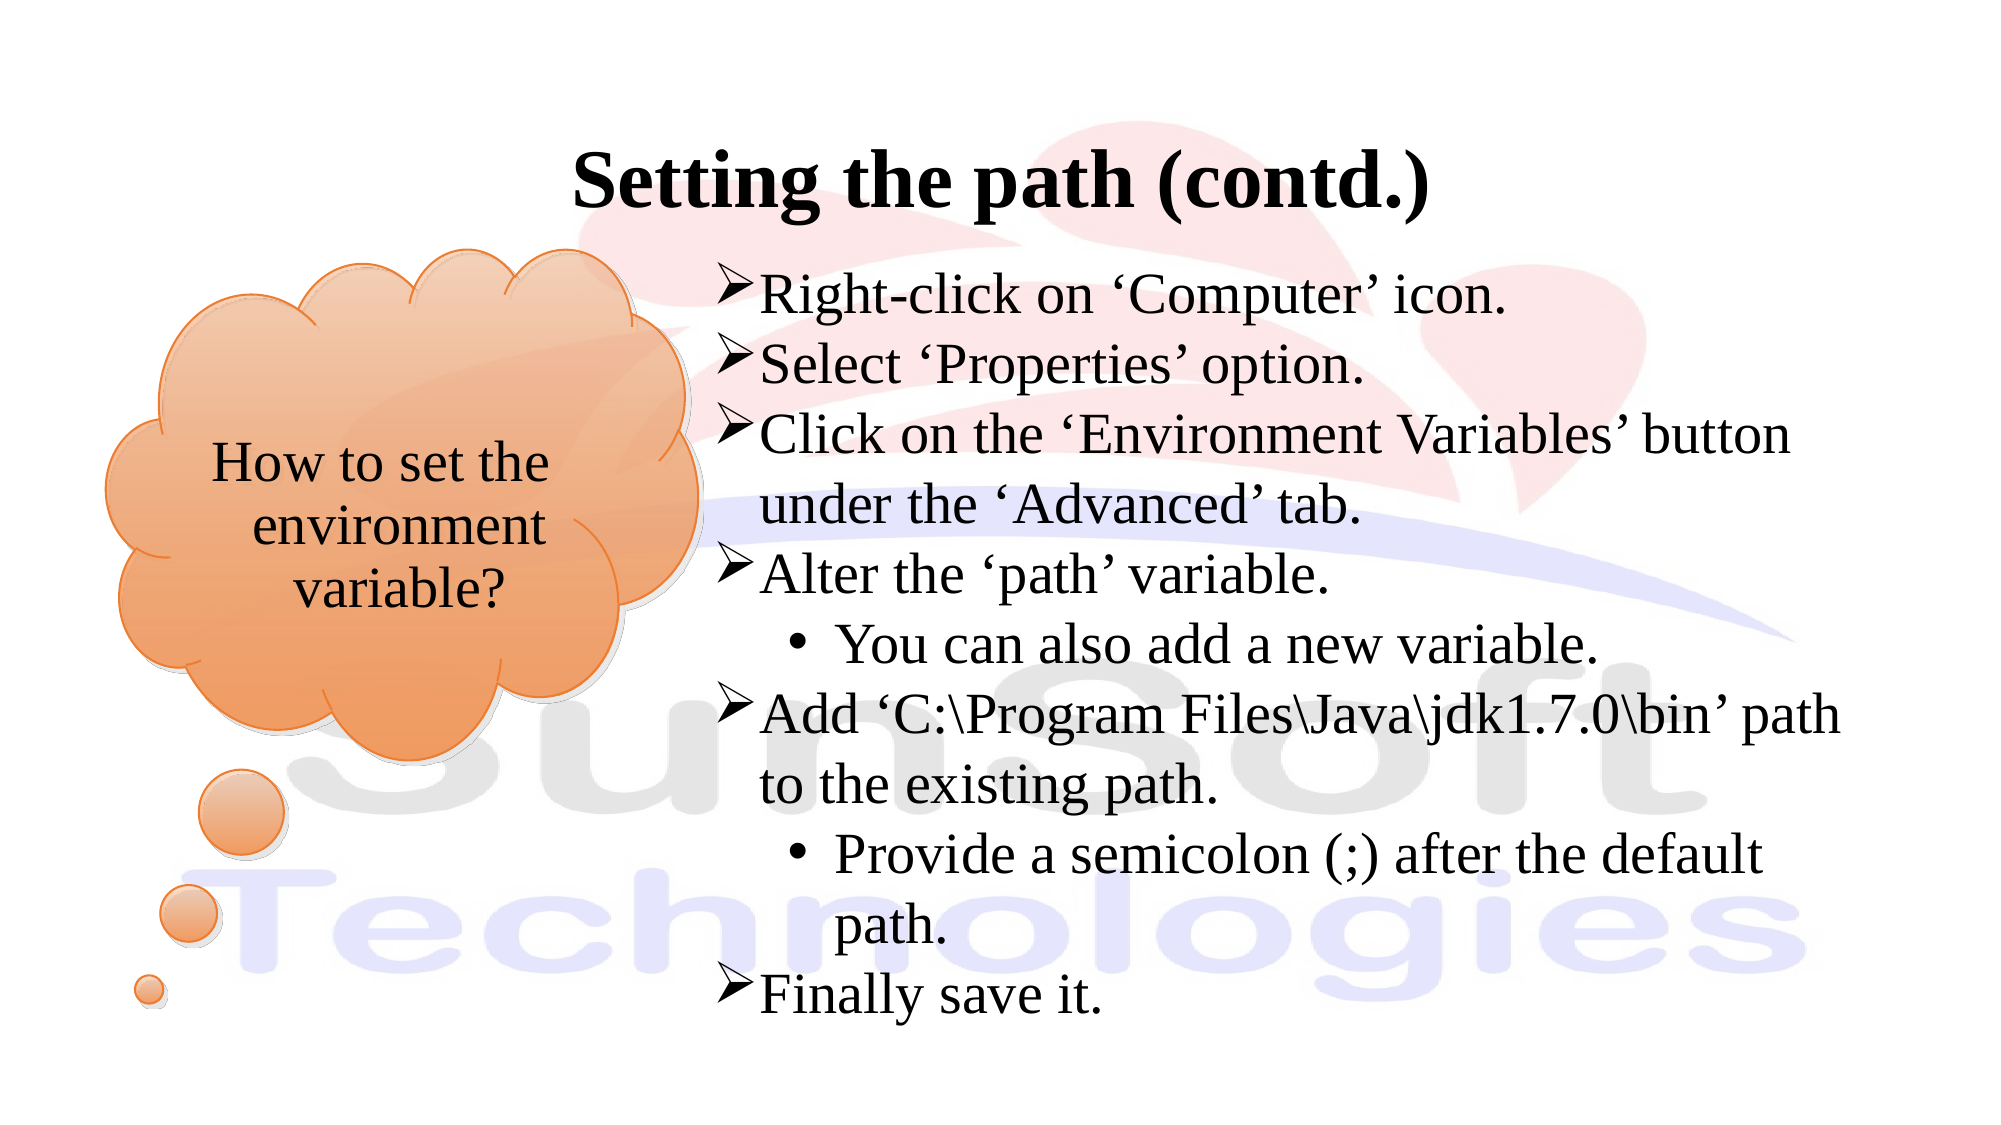

Setting the path (contd.)

How to set the environment variable?
Right-click on ‘Computer’ icon.
Select ‘Properties’ option.
Click on the ‘Environment Variables’ button under the ‘Advanced’ tab.
Alter the ‘path’ variable.
You can also add a new variable.
Add ‘C:\Program Files\Java\jdk1.7.0\bin’ path to the existing path.
Provide a semicolon (;) after the default path.
Finally save it.